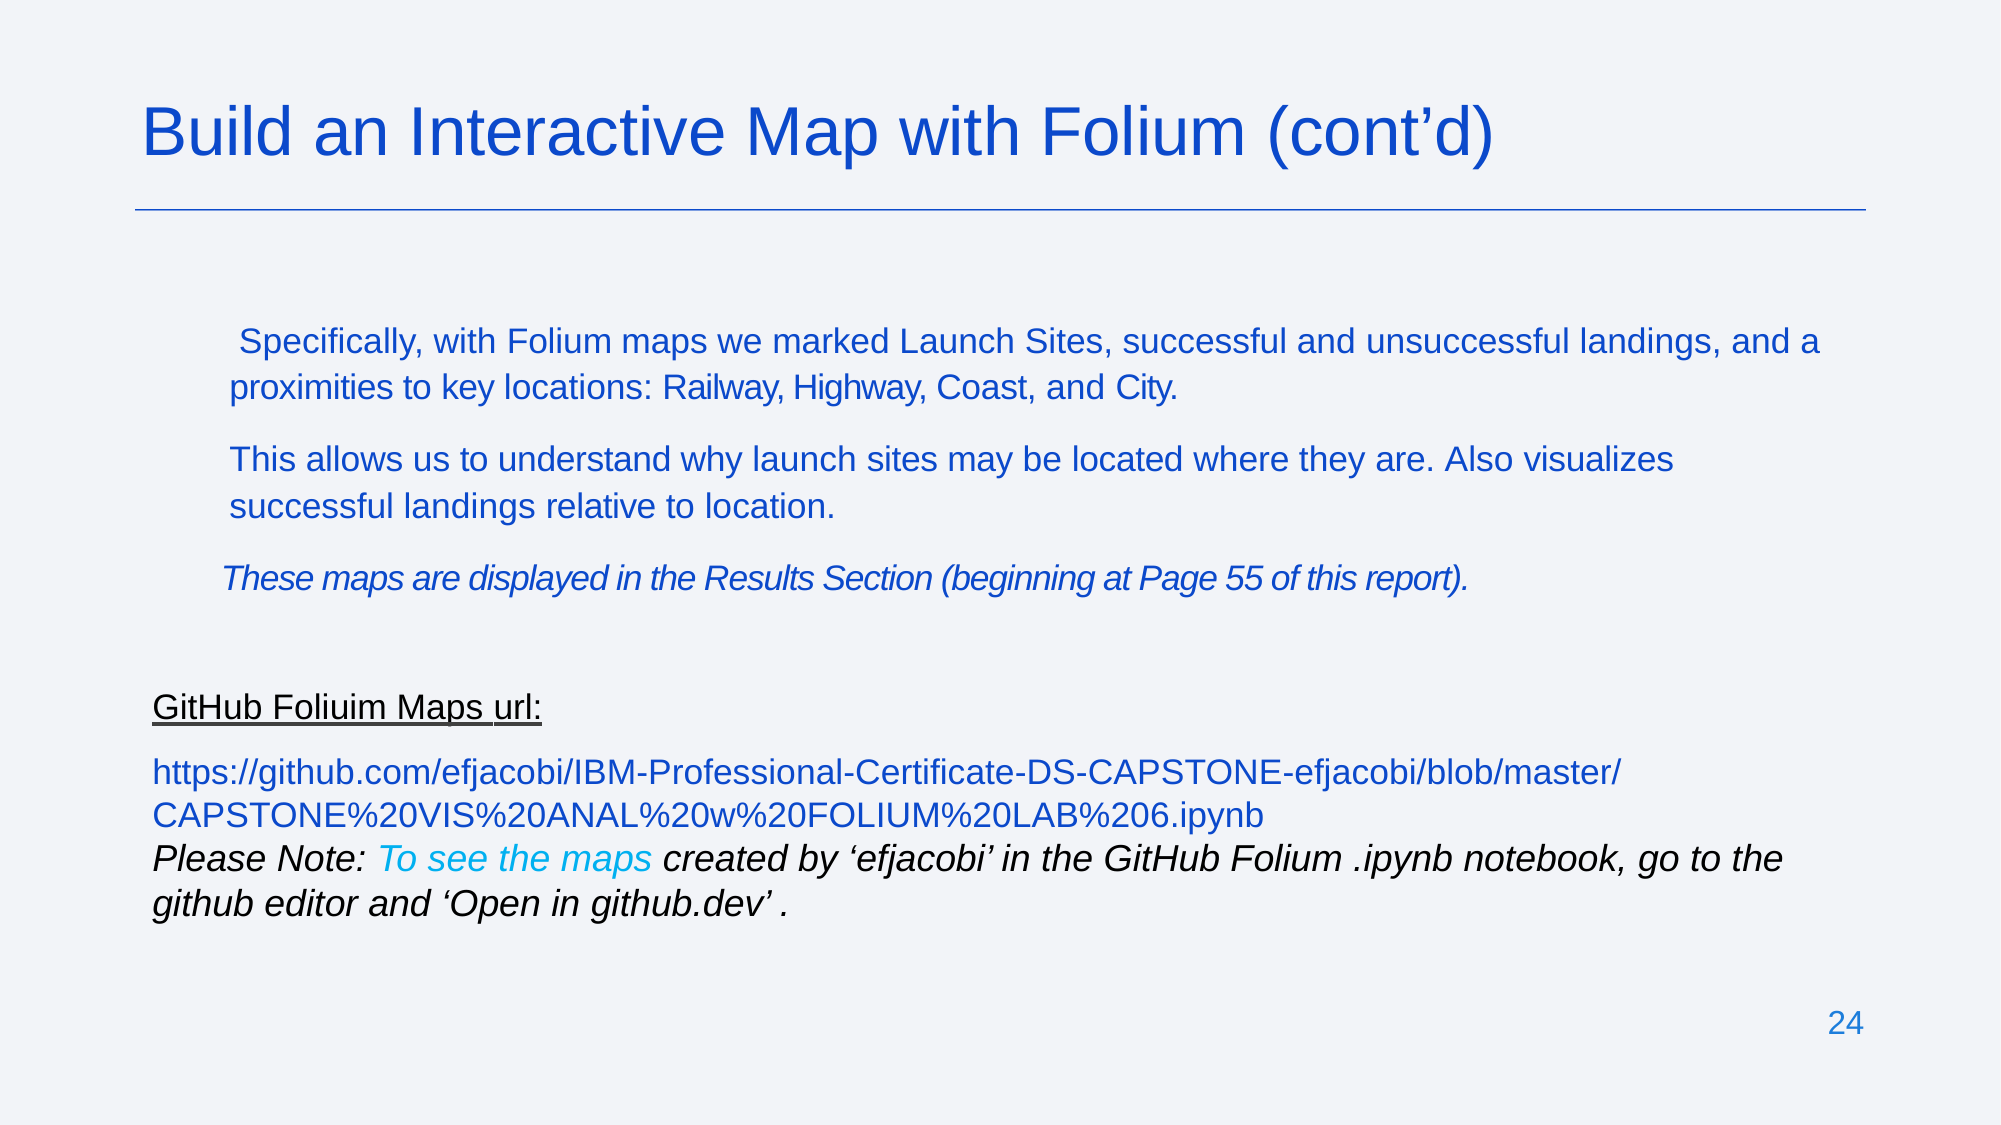

Build an Interactive Map with Folium (cont’d)
 Specifically, with Folium maps we marked Launch Sites, successful and unsuccessful landings, and a proximities to key locations: Railway, Highway, Coast, and City.
This allows us to understand why launch sites may be located where they are. Also visualizes successful landings relative to location.
   These maps are displayed in the Results Section (beginning at Page 55 of this report).

GitHub Foliuim Maps url:
https://github.com/efjacobi/IBM-Professional-Certificate-DS-CAPSTONE-efjacobi/blob/master/CAPSTONE%20VIS%20ANAL%20w%20FOLIUM%20LAB%206.ipynb
Please Note: To see the maps created by ‘efjacobi’ in the GitHub Folium .ipynb notebook, go to the github editor and ‘Open in github.dev’ .
24